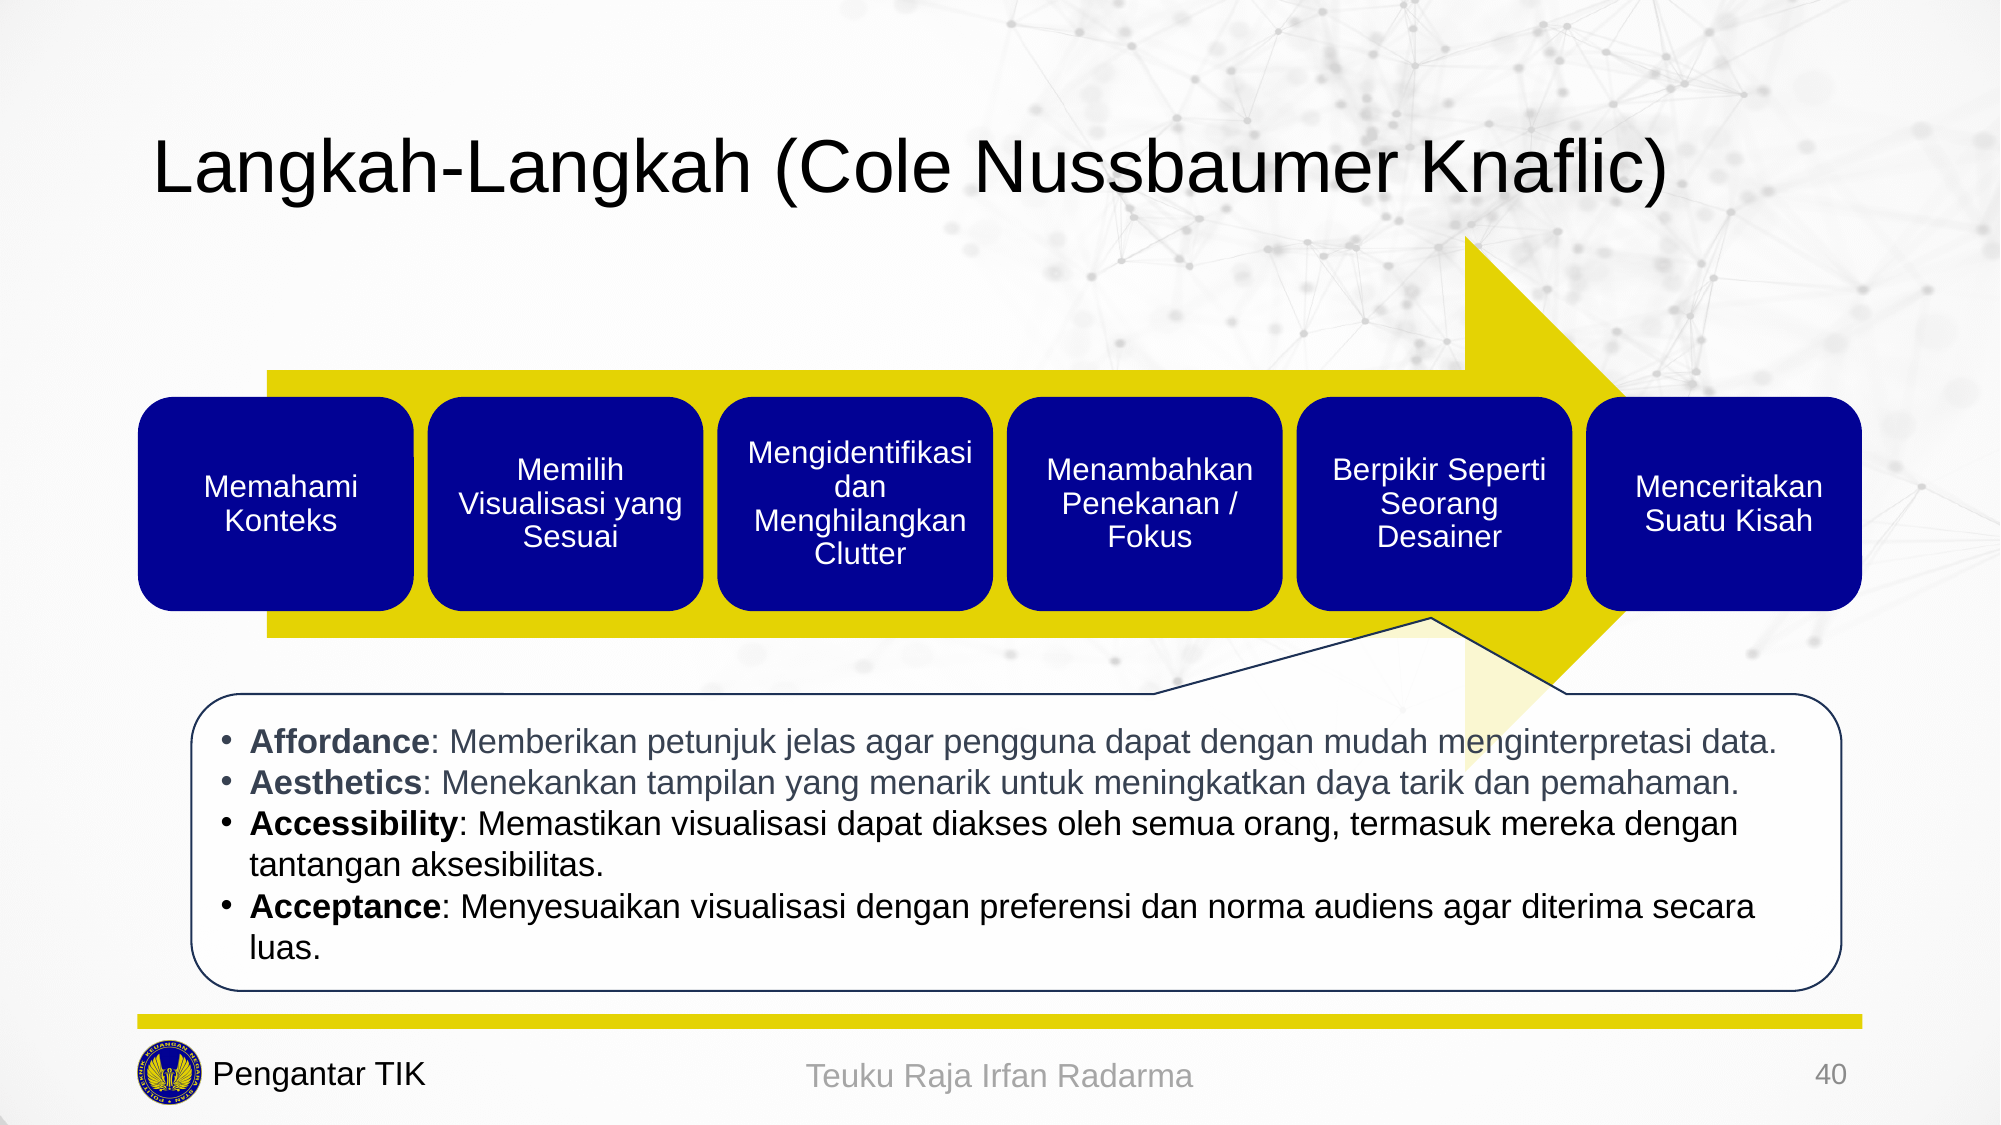

# Langkah-Langkah (Cole Nussbaumer Knaflic)
Memahami Konteks
Memilih Visualisasi yang Sesuai
Mengidentifikasi dan Menghilangkan Clutter
Menambahkan Penekanan / Fokus
Berpikir Seperti Seorang Desainer
Menceritakan Suatu Kisah
Affordance: Memberikan petunjuk jelas agar pengguna dapat dengan mudah menginterpretasi data.
Aesthetics: Menekankan tampilan yang menarik untuk meningkatkan daya tarik dan pemahaman.
Accessibility: Memastikan visualisasi dapat diakses oleh semua orang, termasuk mereka dengan tantangan aksesibilitas.
Acceptance: Menyesuaikan visualisasi dengan preferensi dan norma audiens agar diterima secara luas.
40